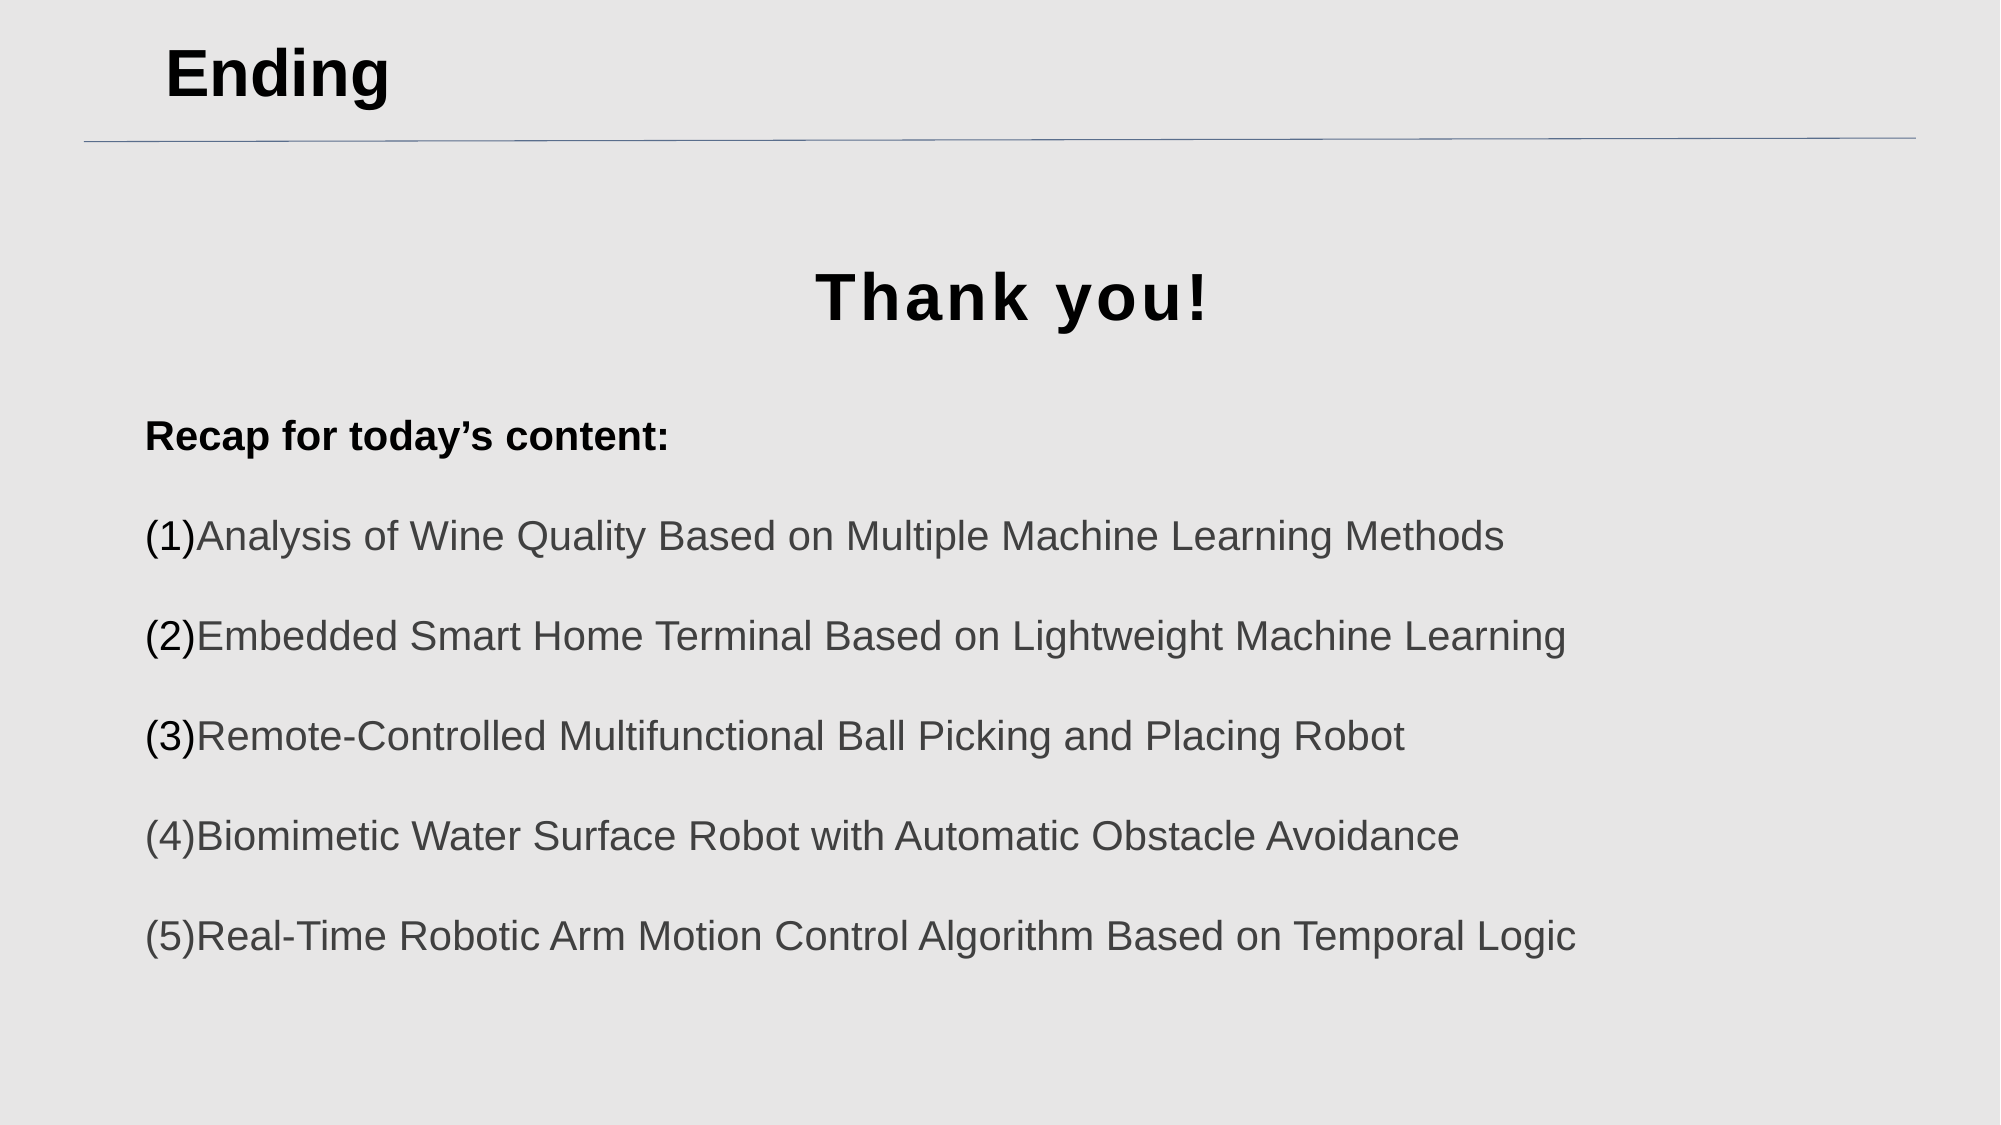

Ending
# Thank you!
Recap for today’s content:

(1)Analysis of Wine Quality Based on Multiple Machine Learning Methods

(2)Embedded Smart Home Terminal Based on Lightweight Machine Learning

(3)Remote-Controlled Multifunctional Ball Picking and Placing Robot

(4)Biomimetic Water Surface Robot with Automatic Obstacle Avoidance

(5)Real-Time Robotic Arm Motion Control Algorithm Based on Temporal Logic

24